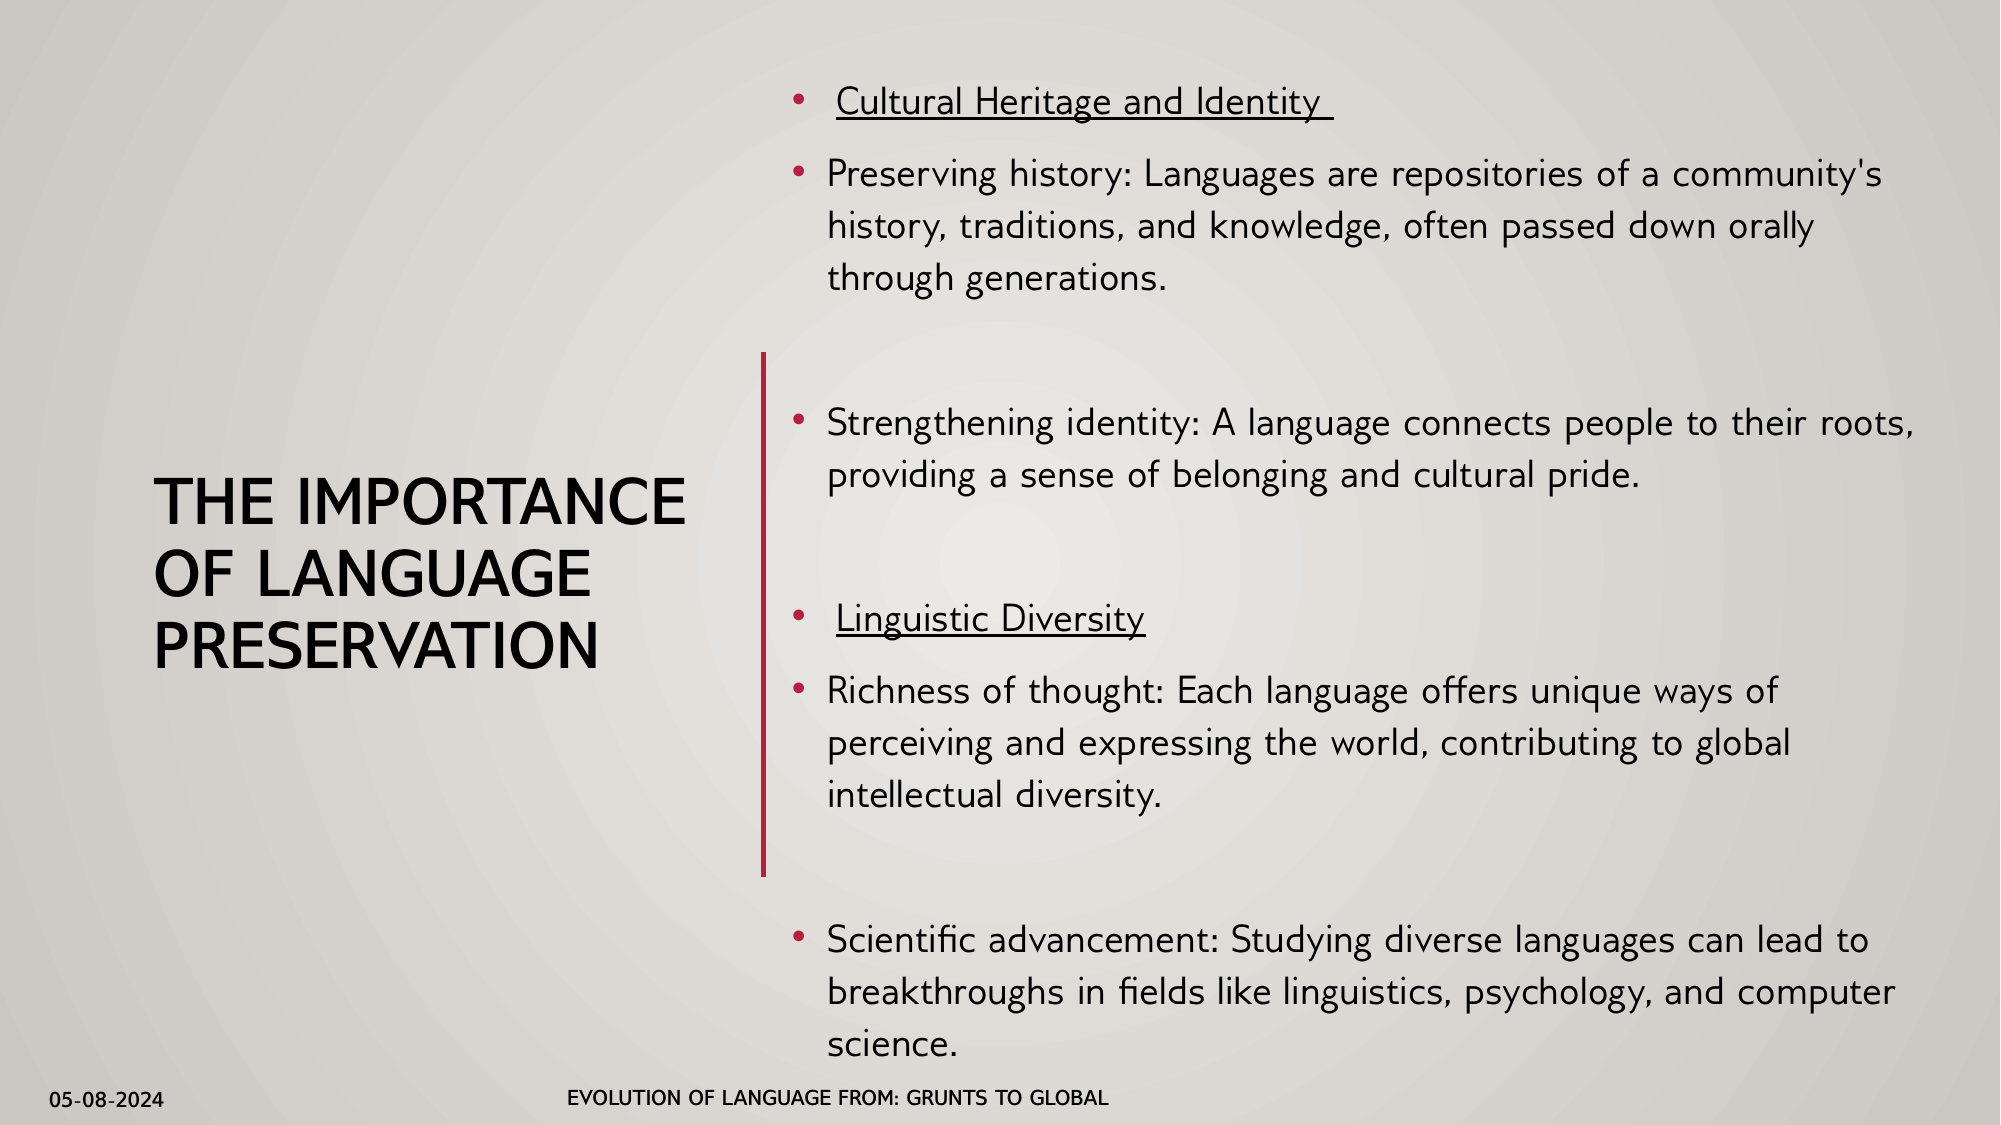

Cultural Heritage and Identity
Preserving history: Languages are repositories of a community's history, traditions, and knowledge, often passed down orally through generations.

Strengthening identity: A language connects people to their roots, providing a sense of belonging and cultural pride.

Linguistic Diversity
Richness of thought: Each language offers unique ways of perceiving and expressing the world, contributing to global intellectual diversity.

Scientific advancement: Studying diverse languages can lead to breakthroughs in fields like linguistics, psychology, and computer science.

12
# The Importance of Language Preservation
EVOLUTION OF LANGUAGE FROM: GRUNTS TO GLOBAL
05-08-2024